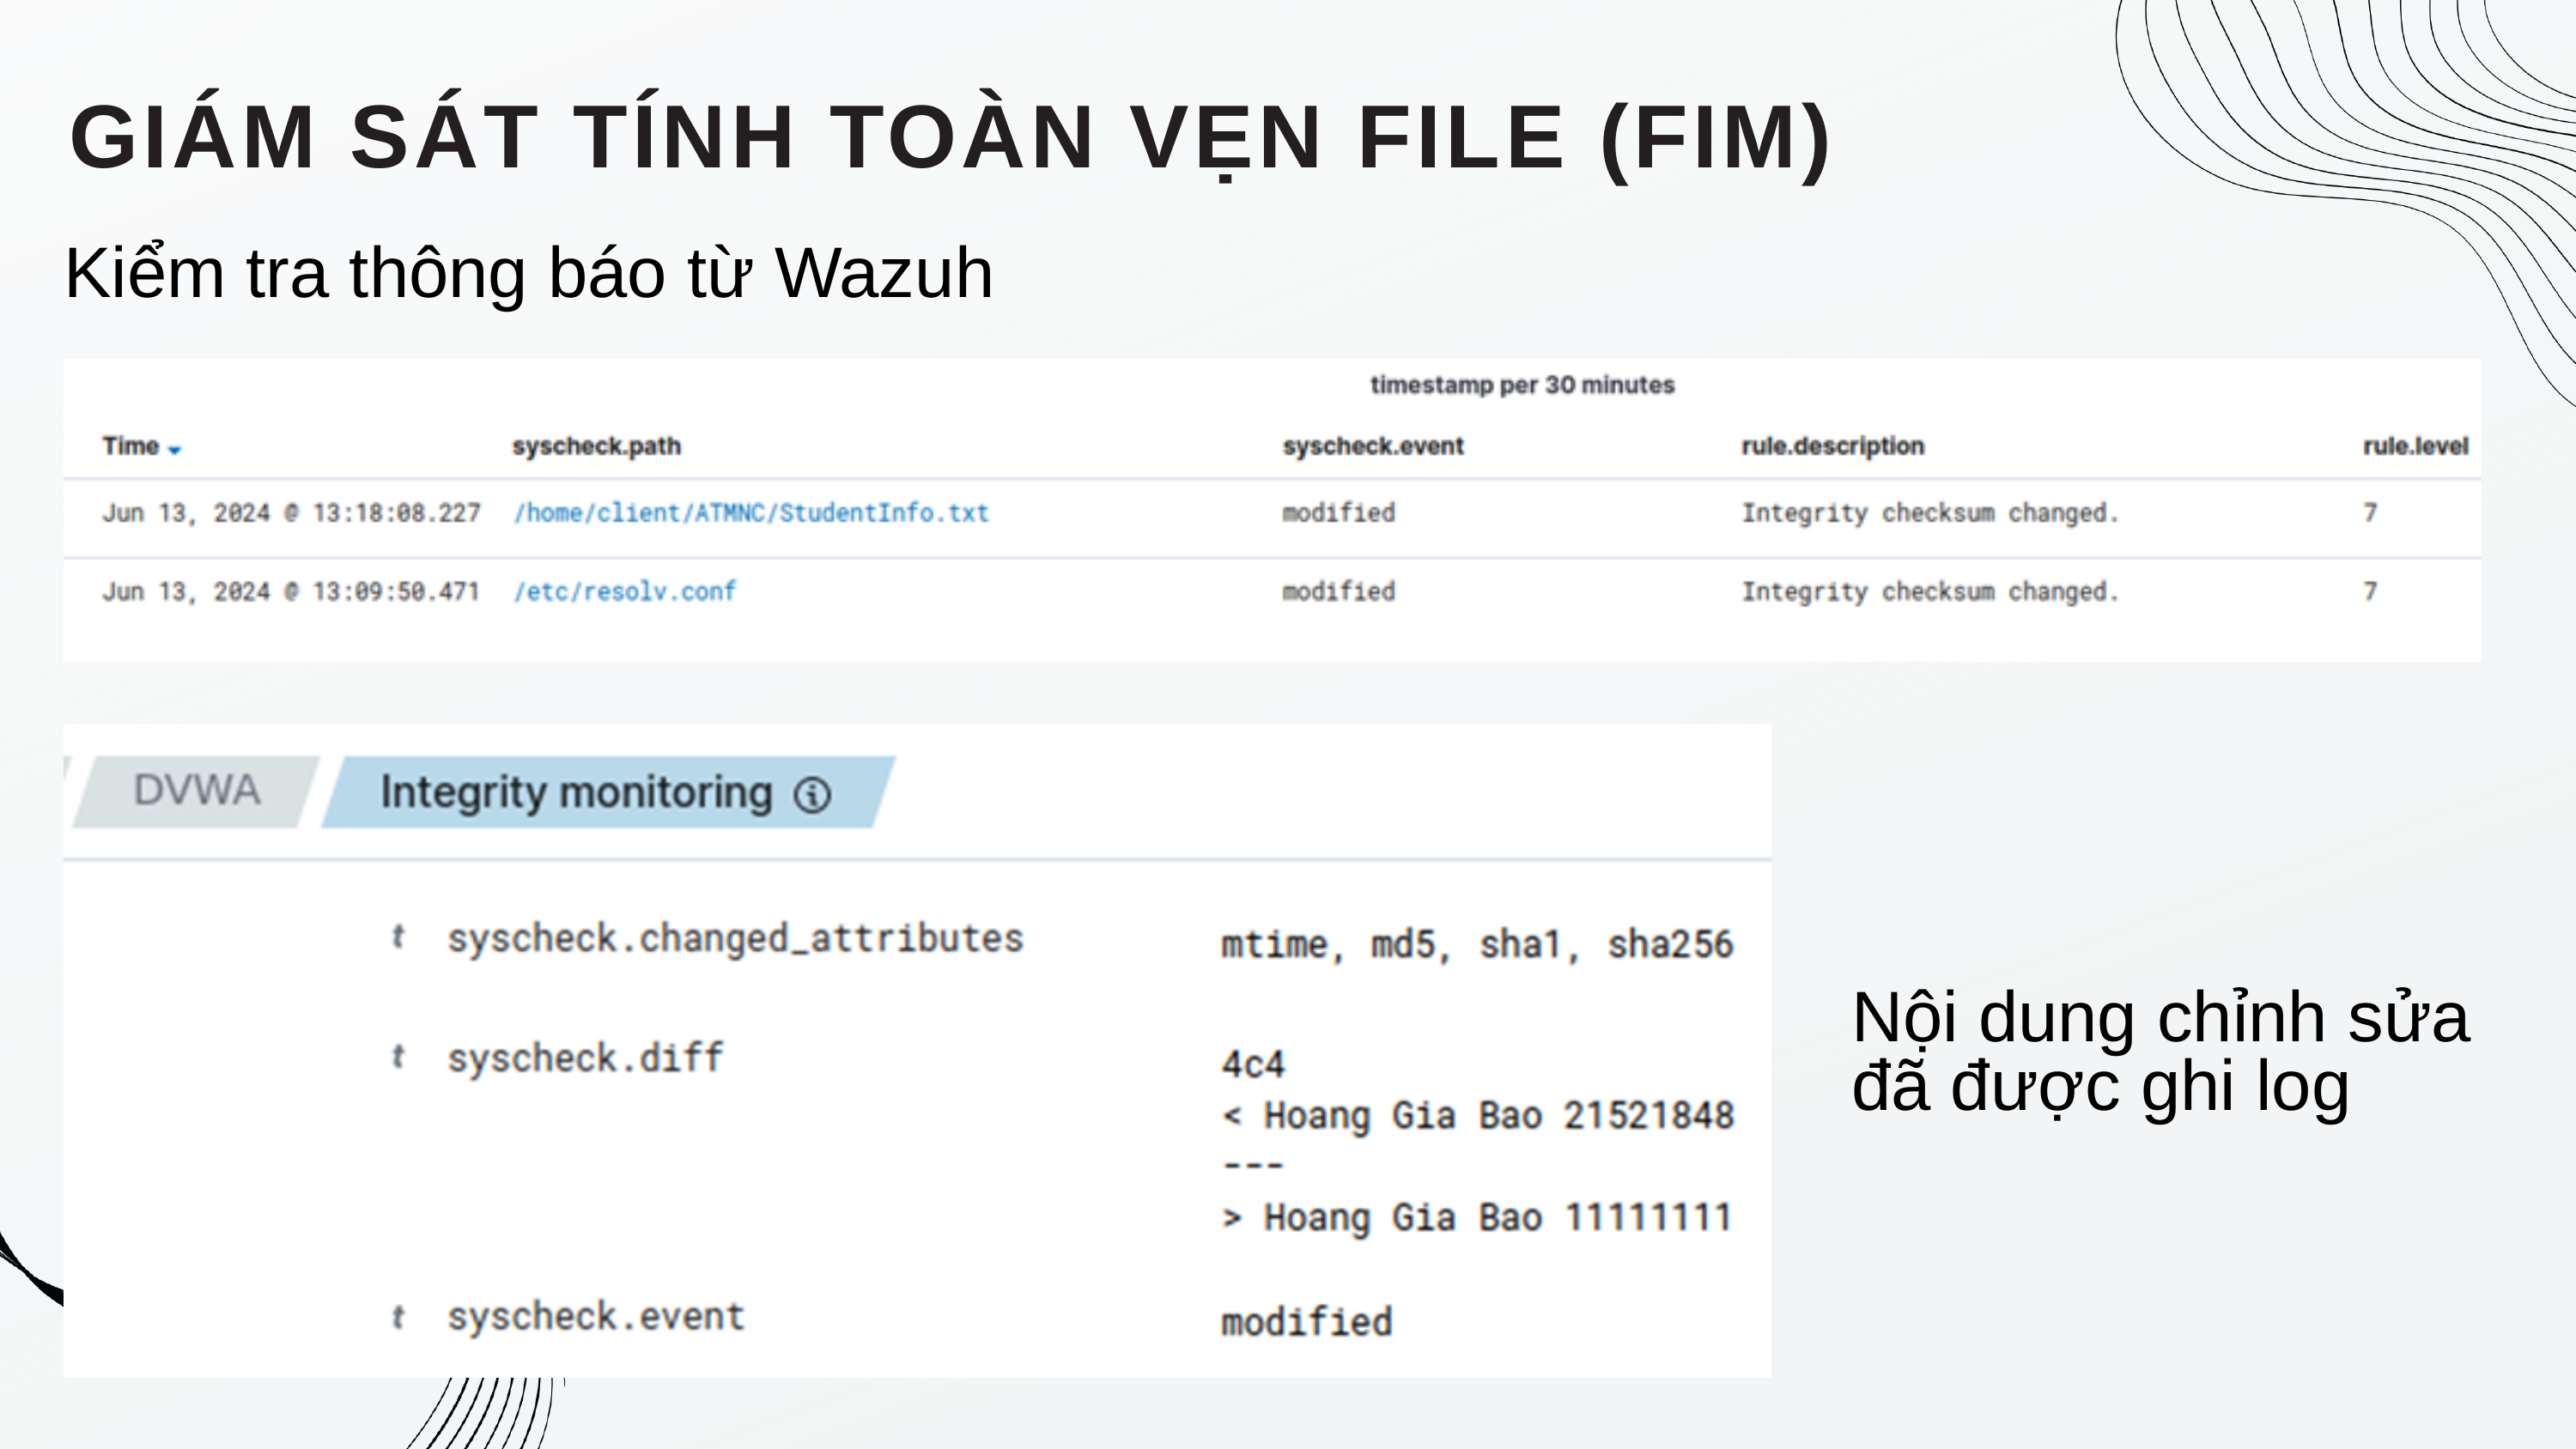

GIÁM SÁT TÍNH TOÀN VẸN FILE (FIM)
Kiểm tra thông báo từ Wazuh

Nội dung chỉnh sửa đã được ghi log